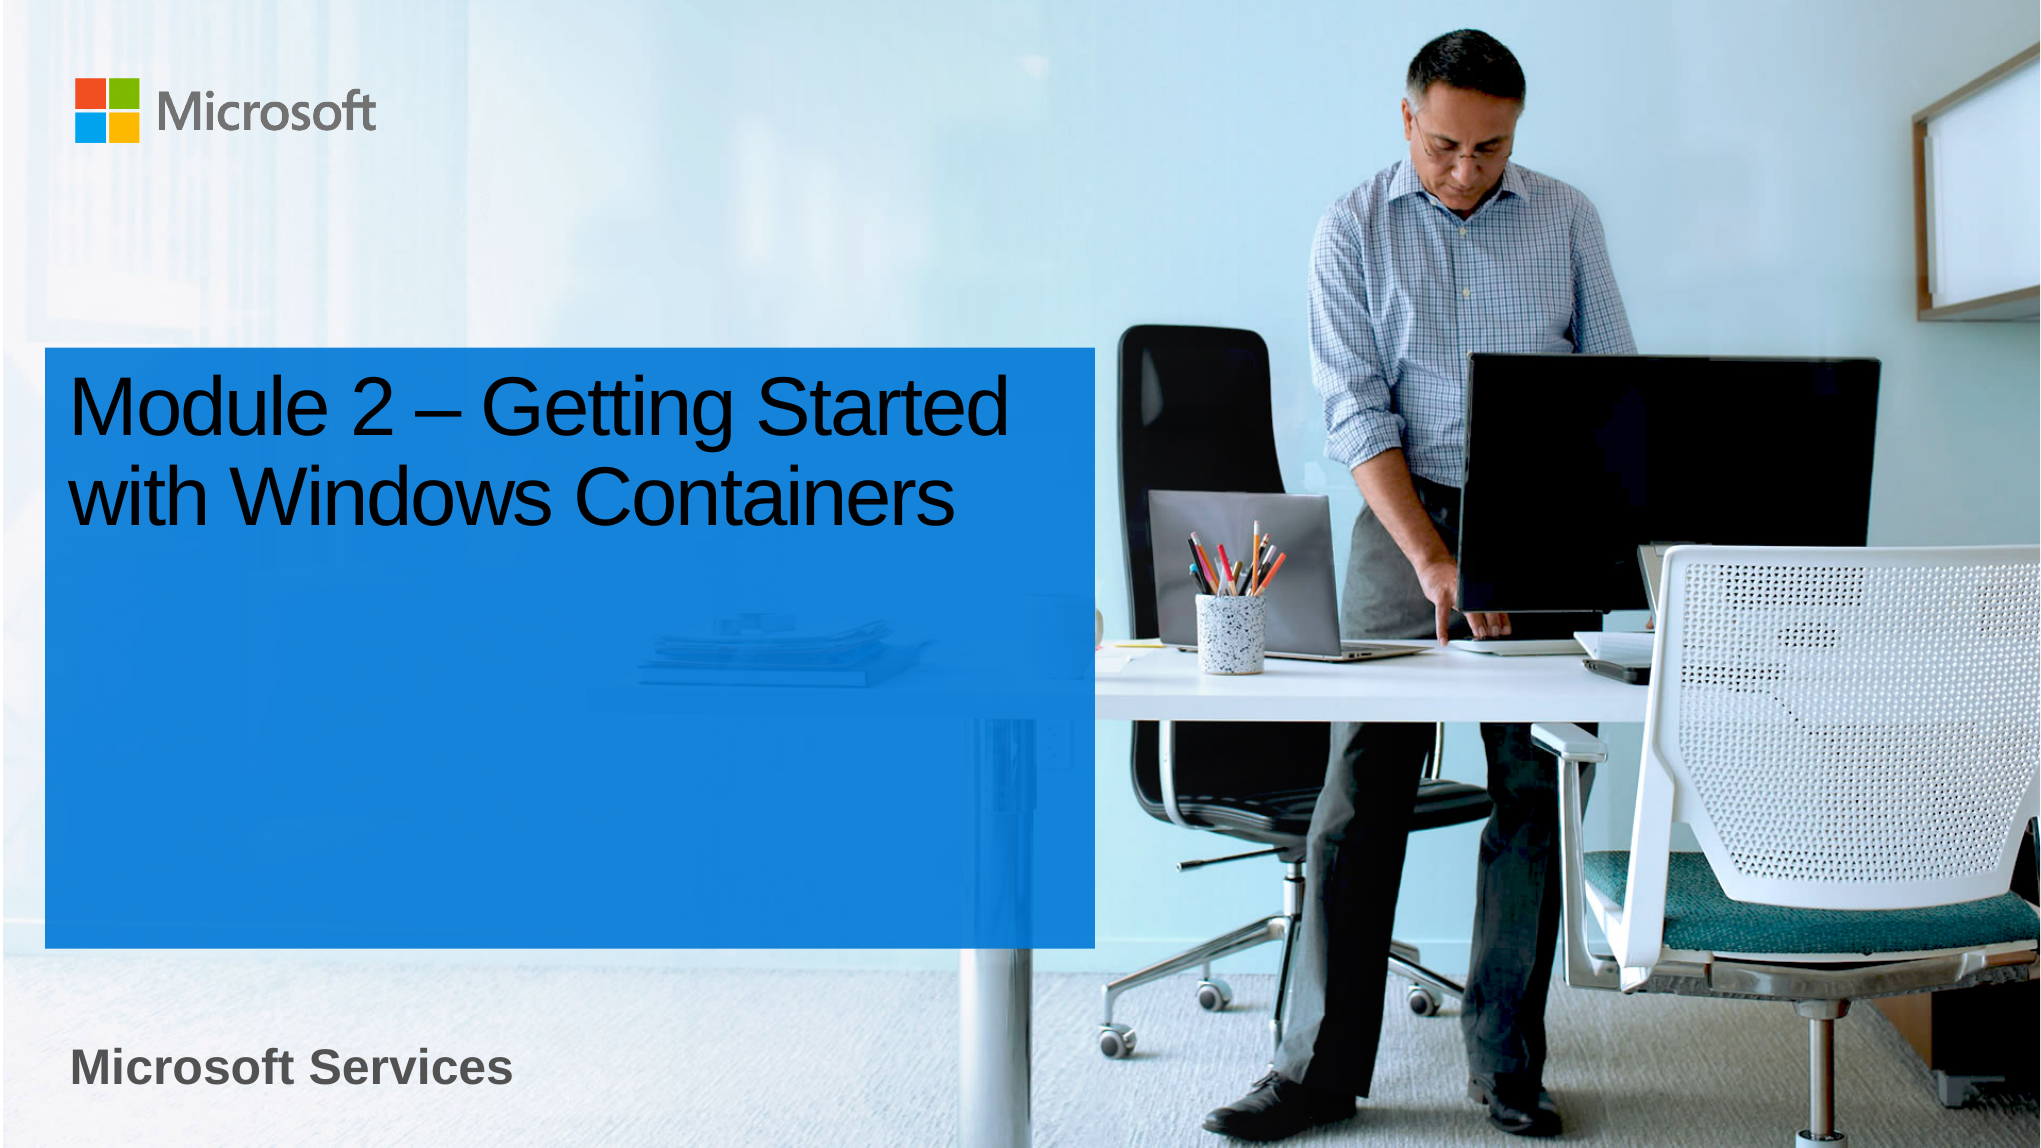

# Module 2 – Getting Started with Windows Containers